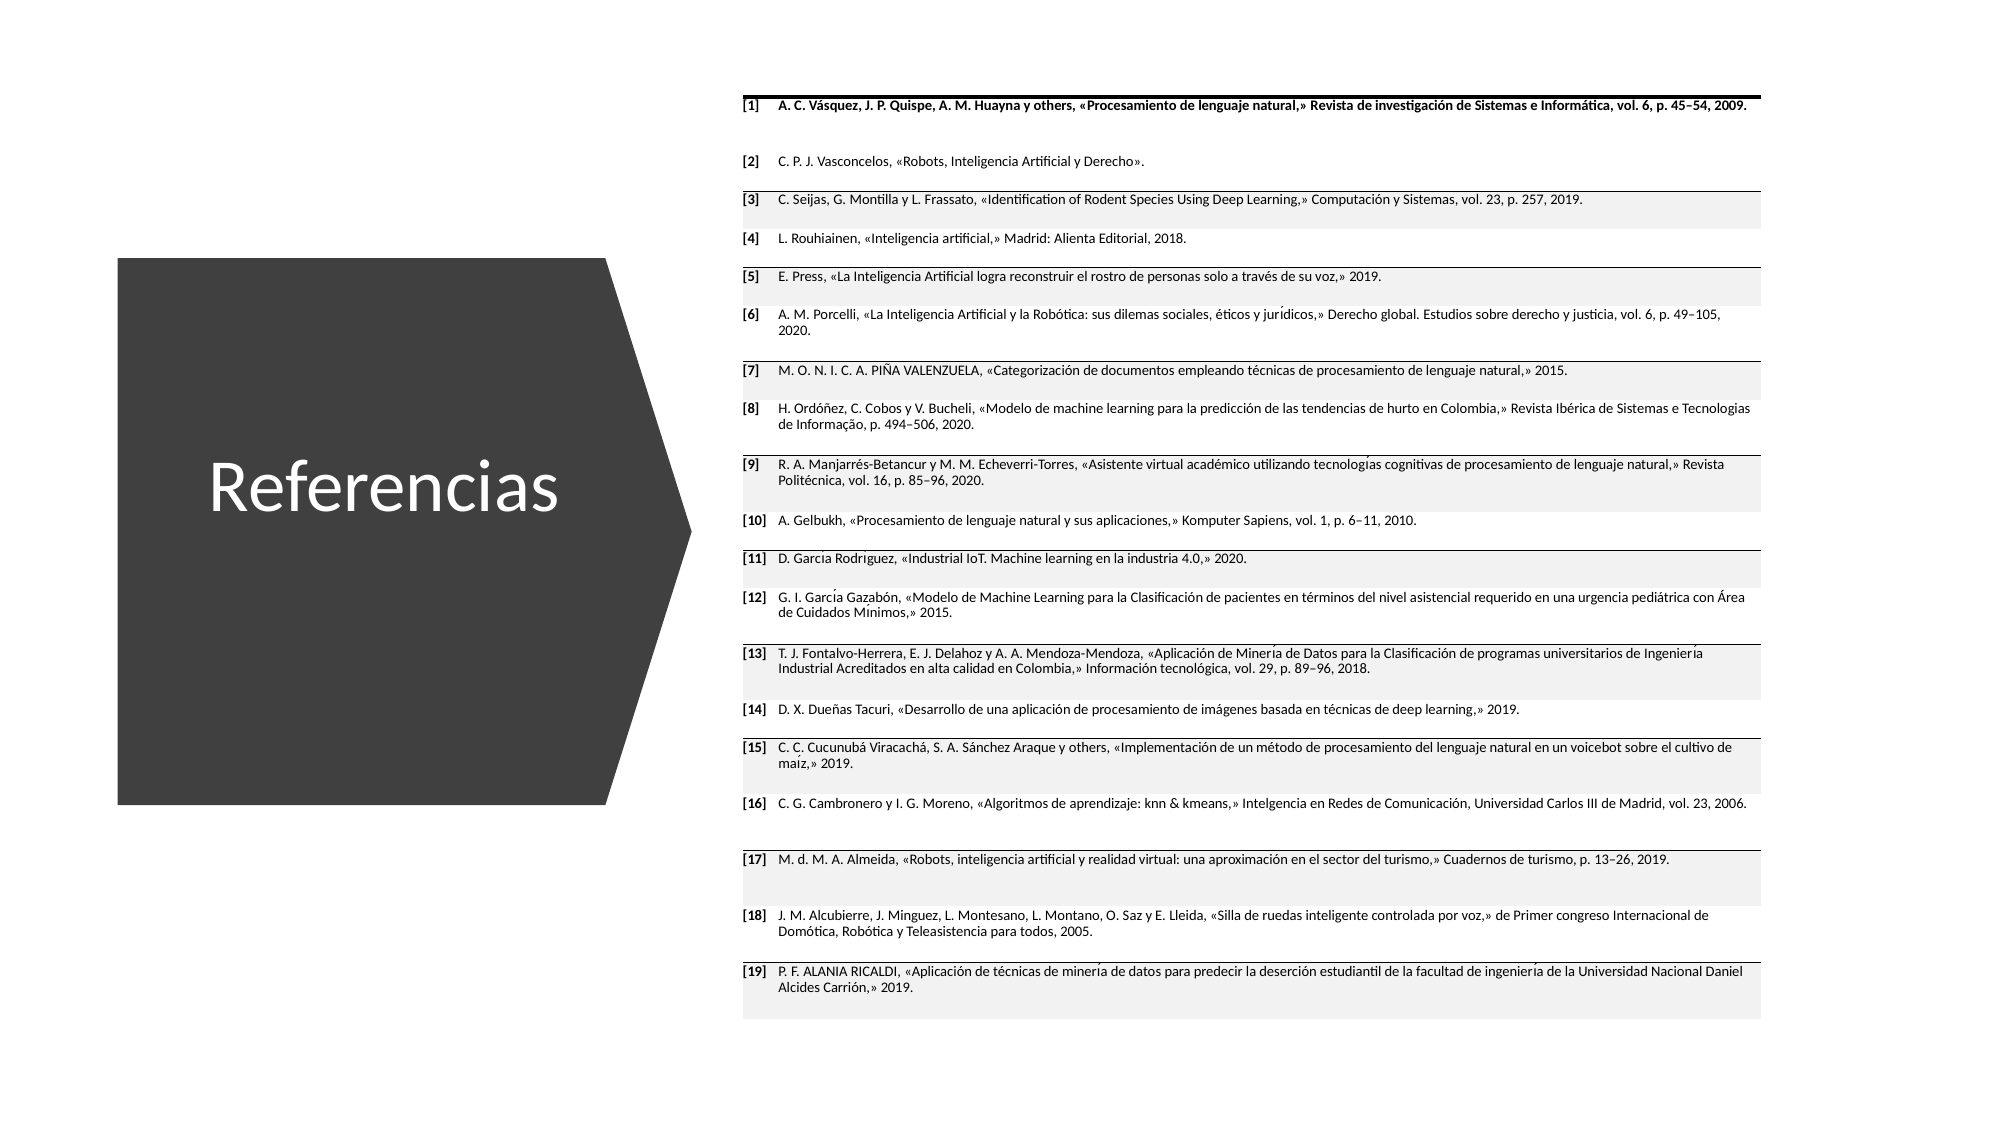

| [1] | A. C. Vásquez, J. P. Quispe, A. M. Huayna y others, «Procesamiento de lenguaje natural,» Revista de investigación de Sistemas e Informática, vol. 6, p. 45–54, 2009. |
| --- | --- |
| [2] | C. P. J. Vasconcelos, «Robots, Inteligencia Artificial y Derecho». |
| [3] | C. Seijas, G. Montilla y L. Frassato, «Identification of Rodent Species Using Deep Learning,» Computación y Sistemas, vol. 23, p. 257, 2019. |
| [4] | L. Rouhiainen, «Inteligencia artificial,» Madrid: Alienta Editorial, 2018. |
| [5] | E. Press, «La Inteligencia Artificial logra reconstruir el rostro de personas solo a través de su voz,» 2019. |
| [6] | A. M. Porcelli, «La Inteligencia Artificial y la Robótica: sus dilemas sociales, éticos y jurı́dicos,» Derecho global. Estudios sobre derecho y justicia, vol. 6, p. 49–105, 2020. |
| [7] | M. O. N. I. C. A. PIÑA VALENZUELA, «Categorización de documentos empleando técnicas de procesamiento de lenguaje natural,» 2015. |
| [8] | H. Ordóñez, C. Cobos y V. Bucheli, «Modelo de machine learning para la predicción de las tendencias de hurto en Colombia,» Revista Ibérica de Sistemas e Tecnologias de Informação, p. 494–506, 2020. |
| [9] | R. A. Manjarrés-Betancur y M. M. Echeverri-Torres, «Asistente virtual académico utilizando tecnologı́as cognitivas de procesamiento de lenguaje natural,» Revista Politécnica, vol. 16, p. 85–96, 2020. |
| [10] | A. Gelbukh, «Procesamiento de lenguaje natural y sus aplicaciones,» Komputer Sapiens, vol. 1, p. 6–11, 2010. |
| [11] | D. Garcı́a Rodrı́guez, «Industrial IoT. Machine learning en la industria 4.0,» 2020. |
| [12] | G. I. Garcı́a Gazabón, «Modelo de Machine Learning para la Clasificación de pacientes en términos del nivel asistencial requerido en una urgencia pediátrica con Área de Cuidados Mı́nimos,» 2015. |
| [13] | T. J. Fontalvo-Herrera, E. J. Delahoz y A. A. Mendoza-Mendoza, «Aplicación de Minerı́a de Datos para la Clasificación de programas universitarios de Ingenierı́a Industrial Acreditados en alta calidad en Colombia,» Información tecnológica, vol. 29, p. 89–96, 2018. |
| [14] | D. X. Dueñas Tacuri, «Desarrollo de una aplicación de procesamiento de imágenes basada en técnicas de deep learning,» 2019. |
| [15] | C. C. Cucunubá Viracachá, S. A. Sánchez Araque y others, «Implementación de un método de procesamiento del lenguaje natural en un voicebot sobre el cultivo de maı́z,» 2019. |
| [16] | C. G. Cambronero y I. G. Moreno, «Algoritmos de aprendizaje: knn & kmeans,» Intelgencia en Redes de Comunicación, Universidad Carlos III de Madrid, vol. 23, 2006. |
| [17] | M. d. M. A. Almeida, «Robots, inteligencia artificial y realidad virtual: una aproximación en el sector del turismo,» Cuadernos de turismo, p. 13–26, 2019. |
| [18] | J. M. Alcubierre, J. Minguez, L. Montesano, L. Montano, O. Saz y E. Lleida, «Silla de ruedas inteligente controlada por voz,» de Primer congreso Internacional de Domótica, Robótica y Teleasistencia para todos, 2005. |
| [19] | P. F. ALANIA RICALDI, «Aplicación de técnicas de minerı́a de datos para predecir la deserción estudiantil de la facultad de ingenierı́a de la Universidad Nacional Daniel Alcides Carrión,» 2019. |

Referencias